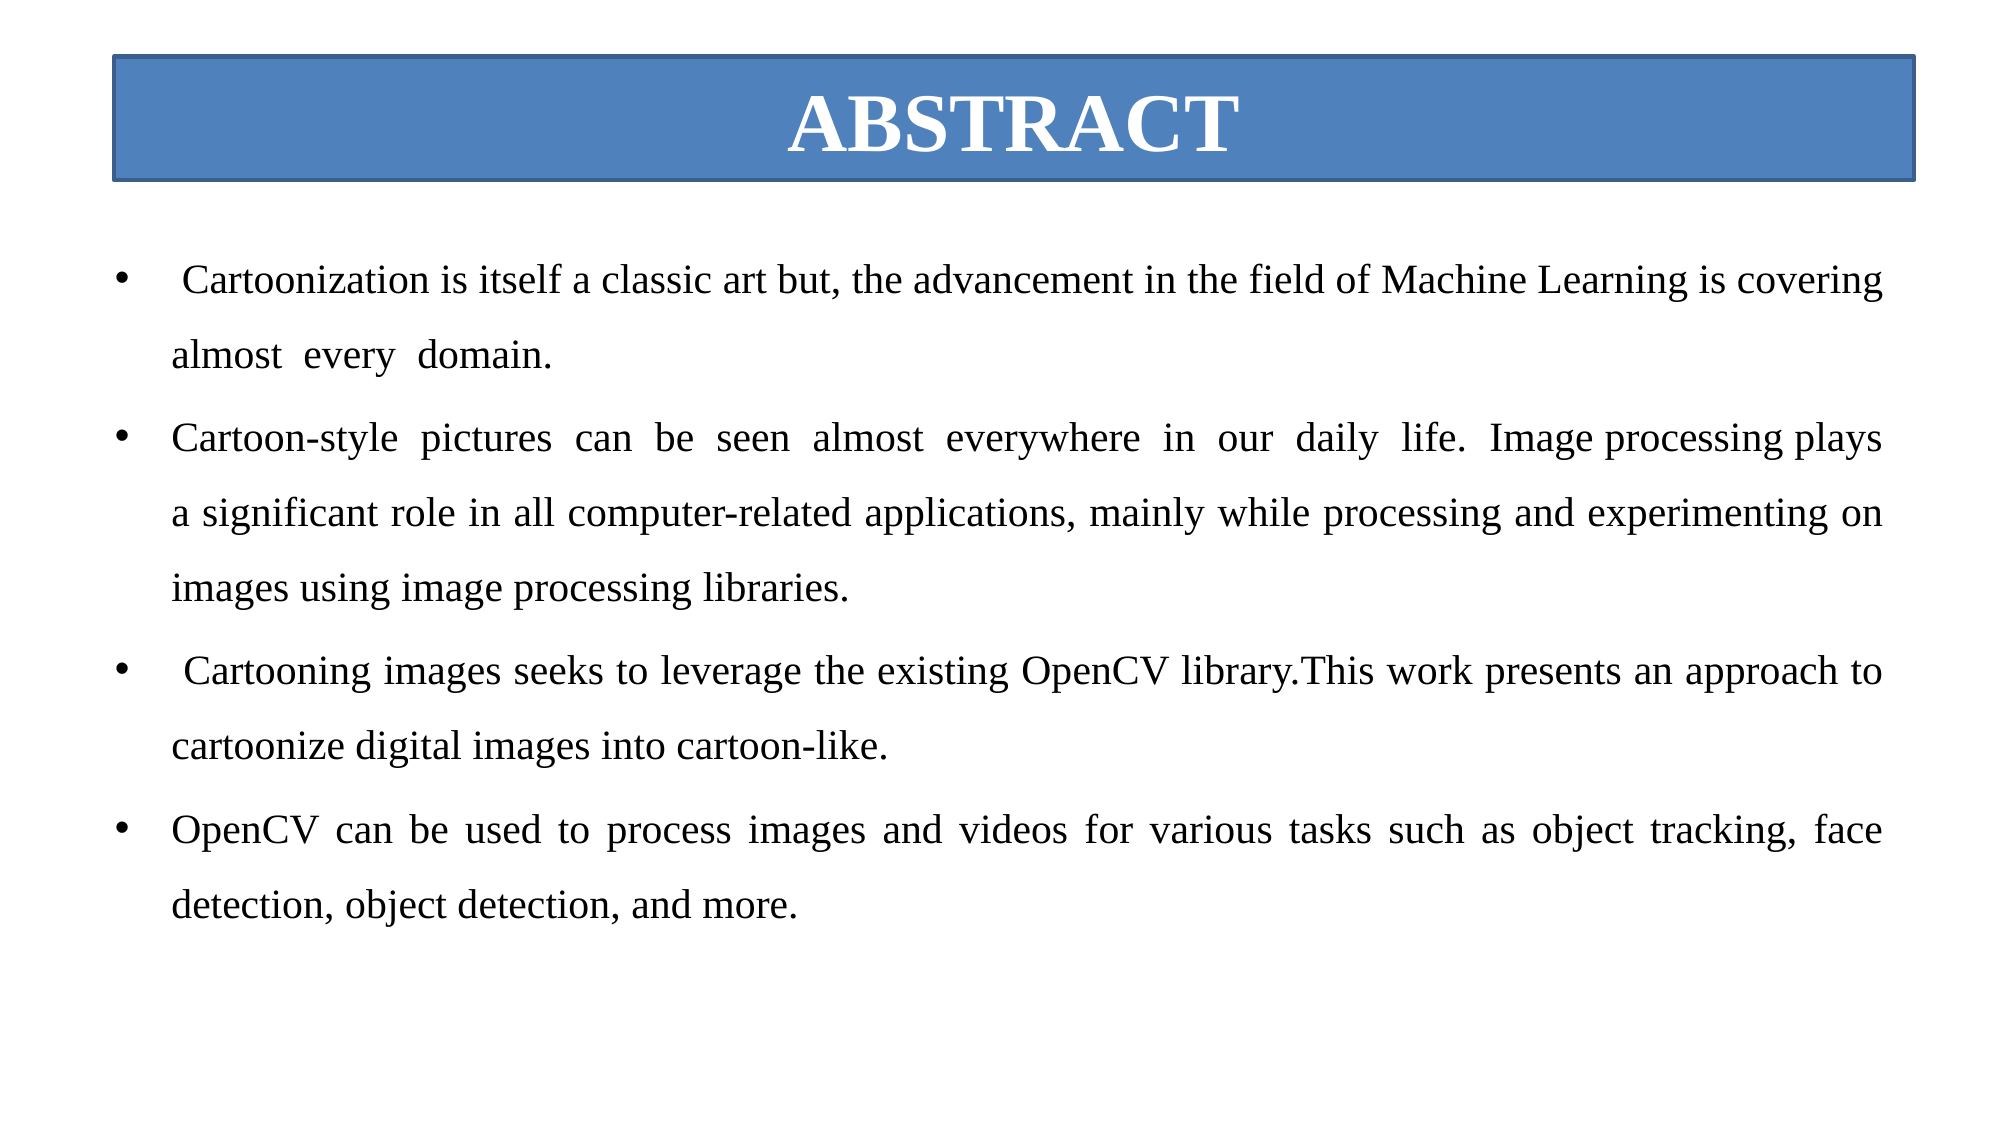

# ABSTRACT
 Cartoonization is itself a classic art but, the advancement in the field of Machine Learning is covering almost  every  domain.
Cartoon-style  pictures  can  be  seen  almost  everywhere  in  our  daily  life.  Image processing plays a significant role in all computer-related applications, mainly while processing and experimenting on images using image processing libraries.
 Cartooning images seeks to leverage the existing OpenCV library.This work presents an approach to cartoonize digital images into cartoon-like.
OpenCV can be used to process images and videos for various tasks such as object tracking, face detection, object detection, and more.